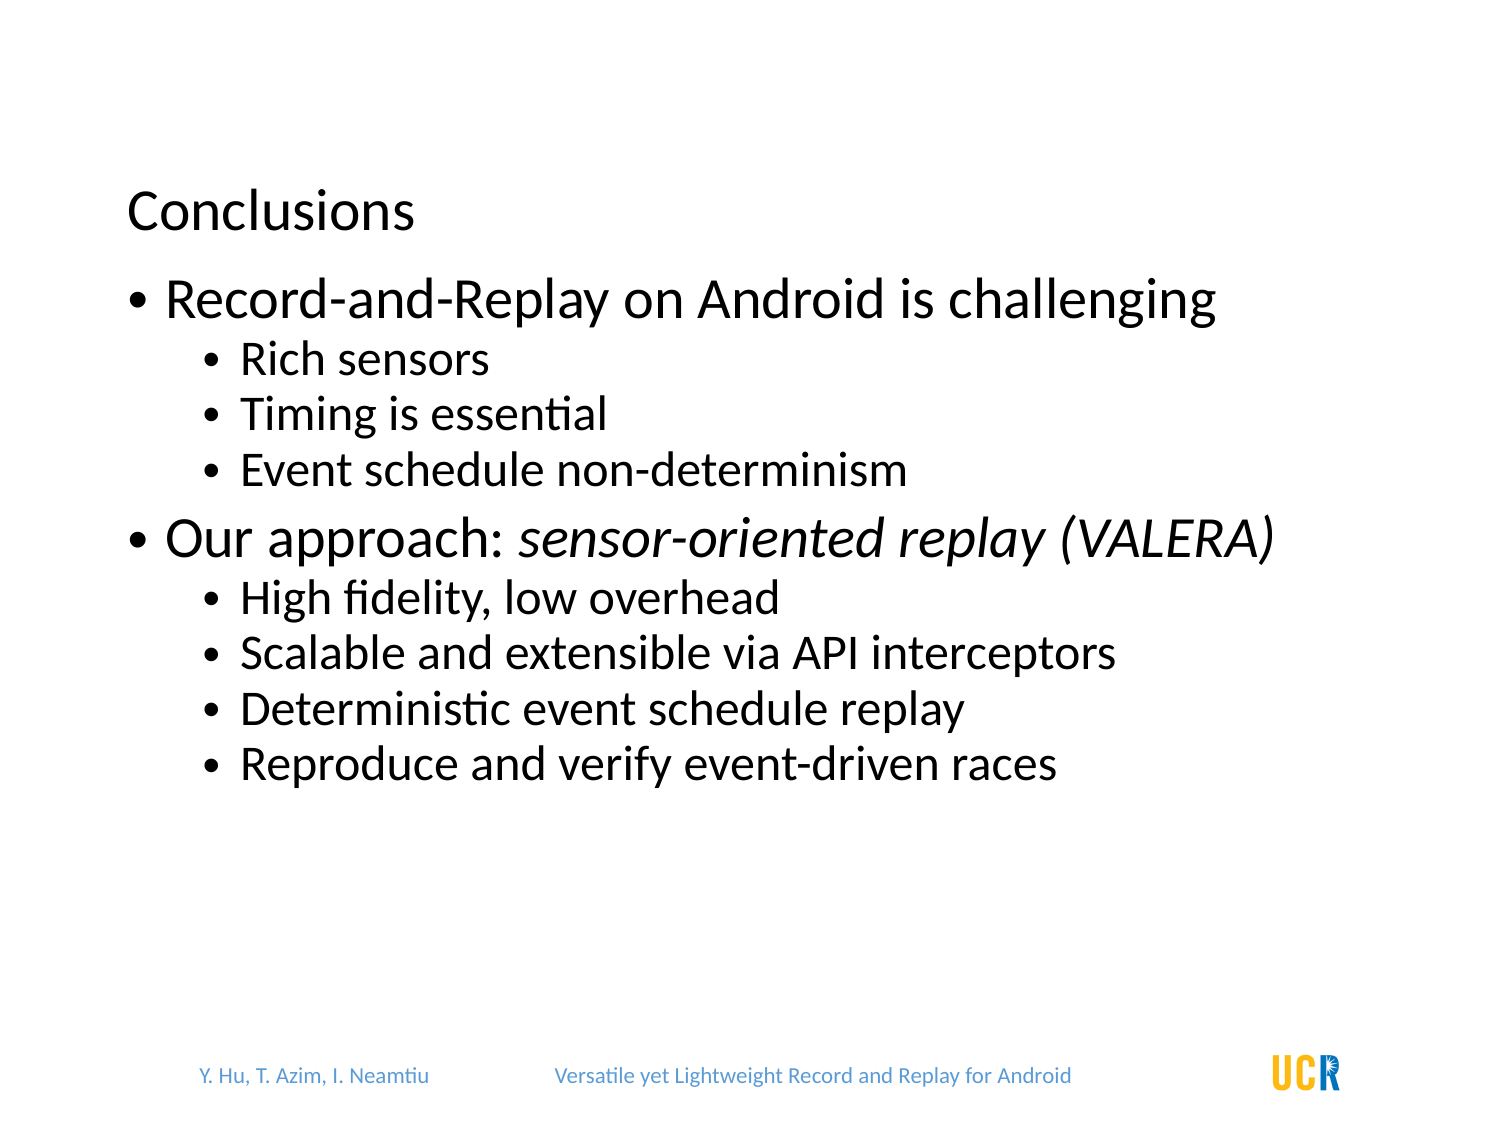

Conclusions
Record-and-Replay on Android is challenging
Rich sensors
Timing is essential
Event schedule non-determinism
Our approach: sensor-oriented replay (VALERA)
High fidelity, low overhead
Scalable and extensible via API interceptors
Deterministic event schedule replay
Reproduce and verify event-driven races